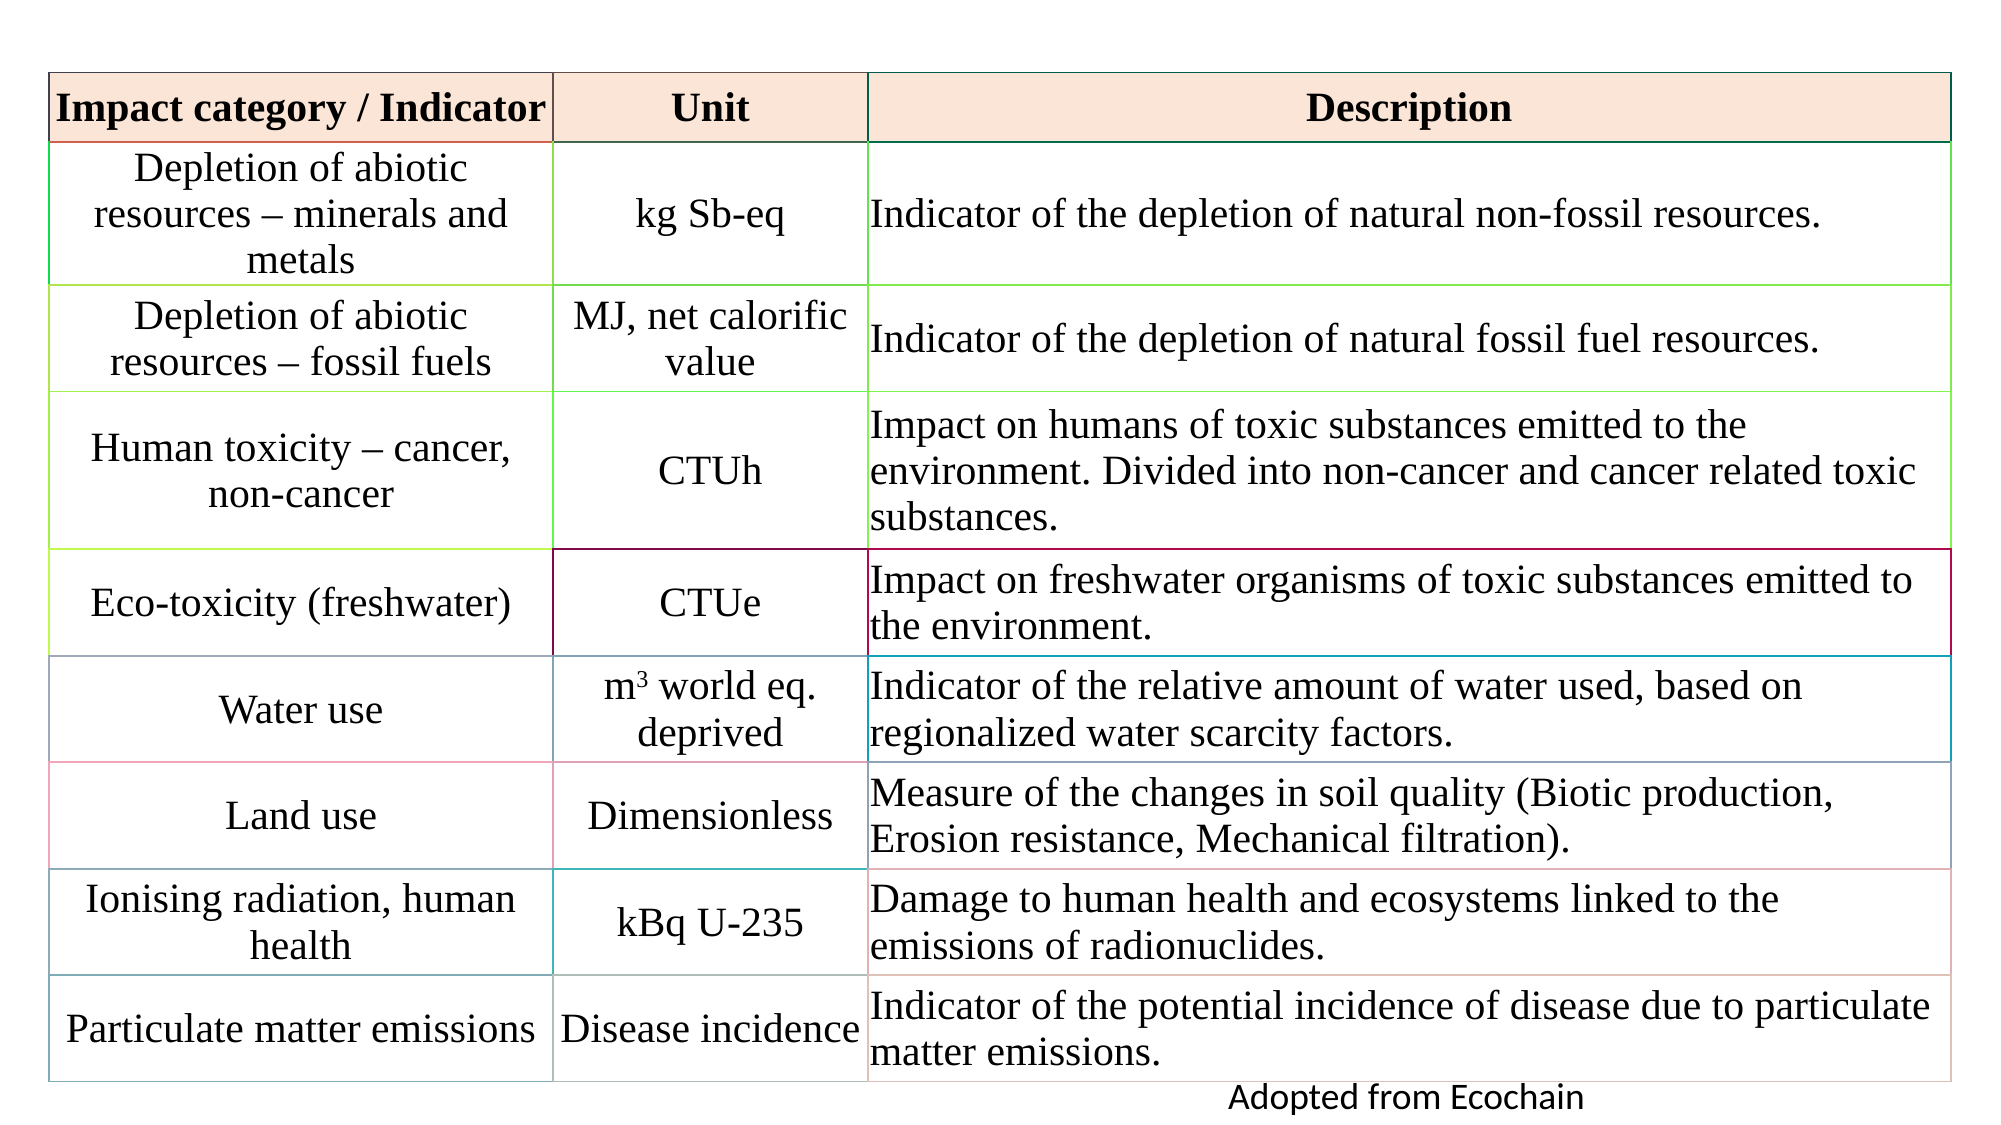

| Impact category / Indicator | Unit | Description |
| --- | --- | --- |
| Depletion of abiotic resources – minerals and metals | kg Sb-eq | Indicator of the depletion of natural non-fossil resources. |
| Depletion of abiotic resources – fossil fuels | MJ, net calorific value | Indicator of the depletion of natural fossil fuel resources. |
| Human toxicity – cancer, non-cancer | CTUh | Impact on humans of toxic substances emitted to the environment. Divided into non-cancer and cancer related toxic substances. |
| Eco-toxicity (freshwater) | CTUe | Impact on freshwater organisms of toxic substances emitted to the environment. |
| Water use | m3 world eq. deprived | Indicator of the relative amount of water used, based on regionalized water scarcity factors. |
| Land use | Dimensionless | Measure of the changes in soil quality (Biotic production, Erosion resistance, Mechanical filtration). |
| Ionising radiation, human health | kBq U-235 | Damage to human health and ecosystems linked to the emissions of radionuclides. |
| Particulate matter emissions | Disease incidence | Indicator of the potential incidence of disease due to particulate matter emissions. |
Adopted from Ecochain